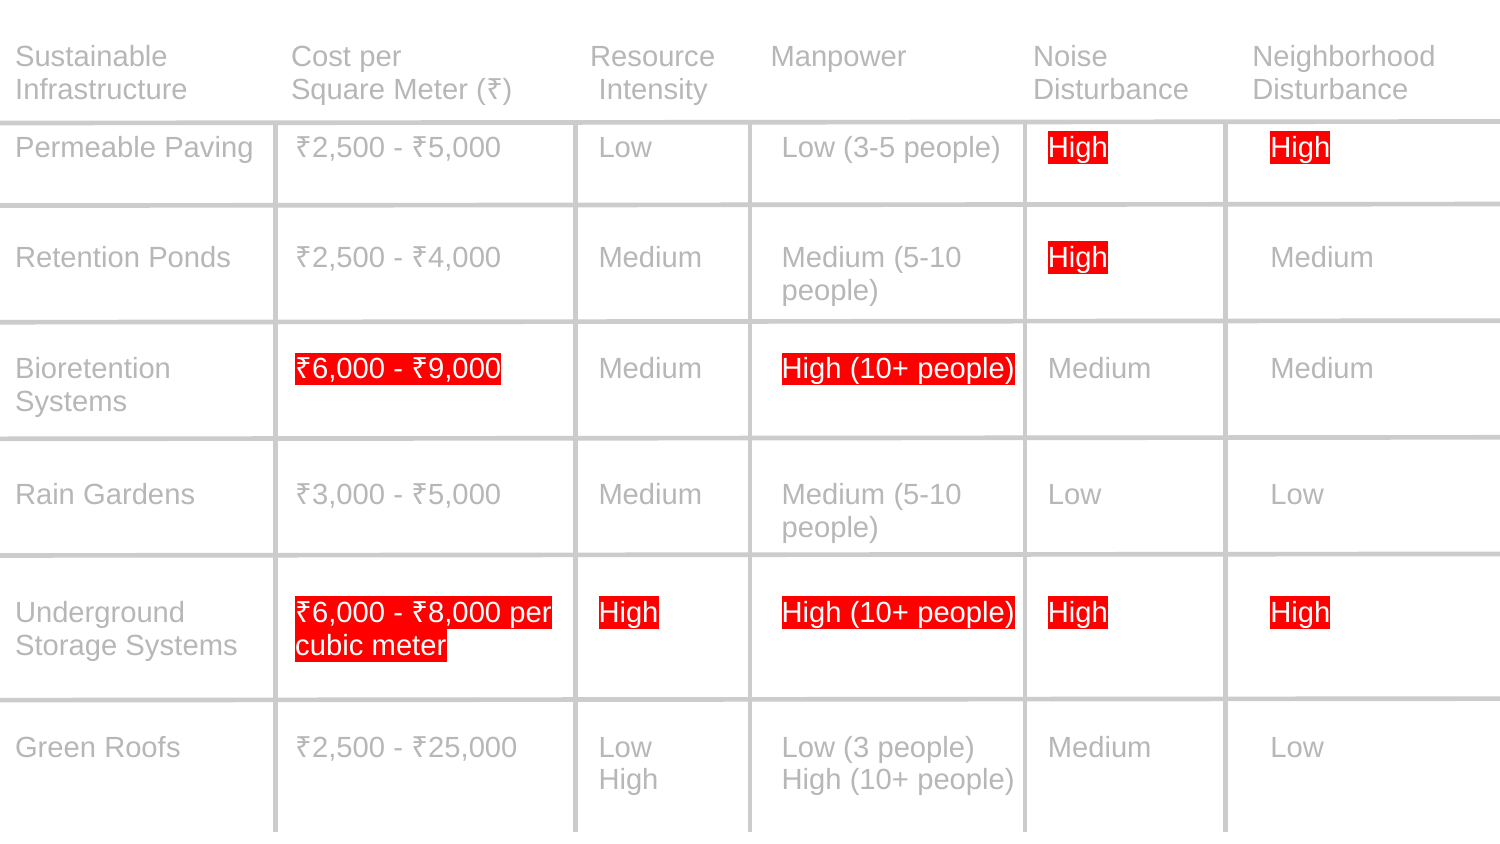

| Sustainable Infrastructure | Cost per Square Meter (₹) | Resource Intensity | Manpower | Noise Disturbance | Neighborhood Disturbance |
| --- | --- | --- | --- | --- | --- |
| Permeable Paving | ₹2,500 - ₹5,000 | Low | Low (3-5 people) | High | High |
| --- | --- | --- | --- | --- | --- |
| Retention Ponds | ₹2,500 - ₹4,000 | Medium | Medium (5-10 people) | High | Medium |
| Bioretention Systems | ₹6,000 - ₹9,000 | Medium | High (10+ people) | Medium | Medium |
| Rain Gardens | ₹3,000 - ₹5,000 | Medium | Medium (5-10 people) | Low | Low |
| Underground Storage Systems | ₹6,000 - ₹8,000 per cubic meter | High | High (10+ people) | High | High |
| Green Roofs | ₹2,500 - ₹25,000 | Low High | Low (3 people) High (10+ people) | Medium | Low |